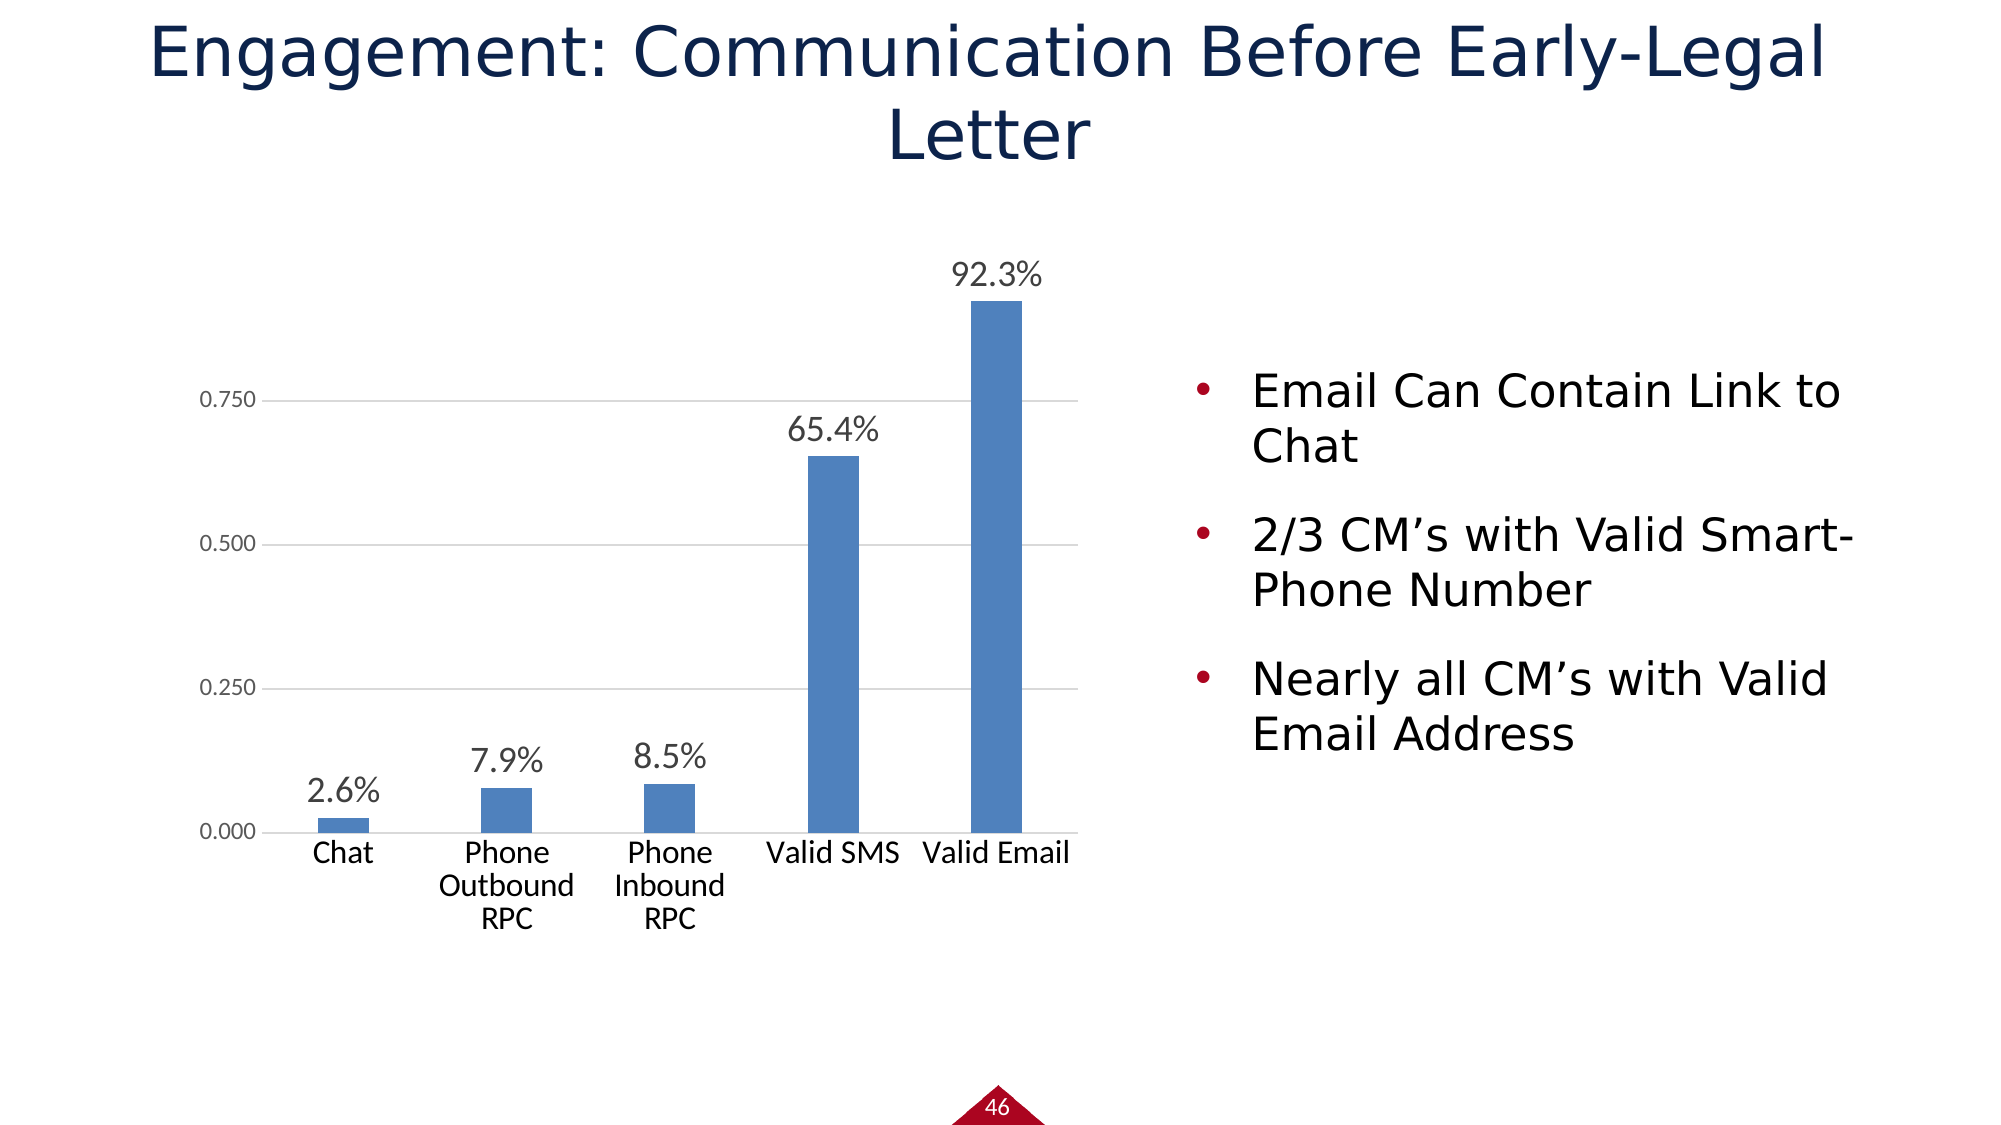

# Engagement: Communication Before Early-Legal Letter

### Chart

| Category | Series 1 |
|---|---|
| Chat | 0.0259197 |
| Phone Outbound RPC | 0.0785953 |
| Phone Inbound RPC | 0.0850753 |
| Valid SMS | 0.6540552 |
| Valid Email | 0.923495 |
Email Can Contain Link to Chat
2/3 CM’s with Valid Smart- Phone Number
Nearly all CM’s with Valid Email Address
46